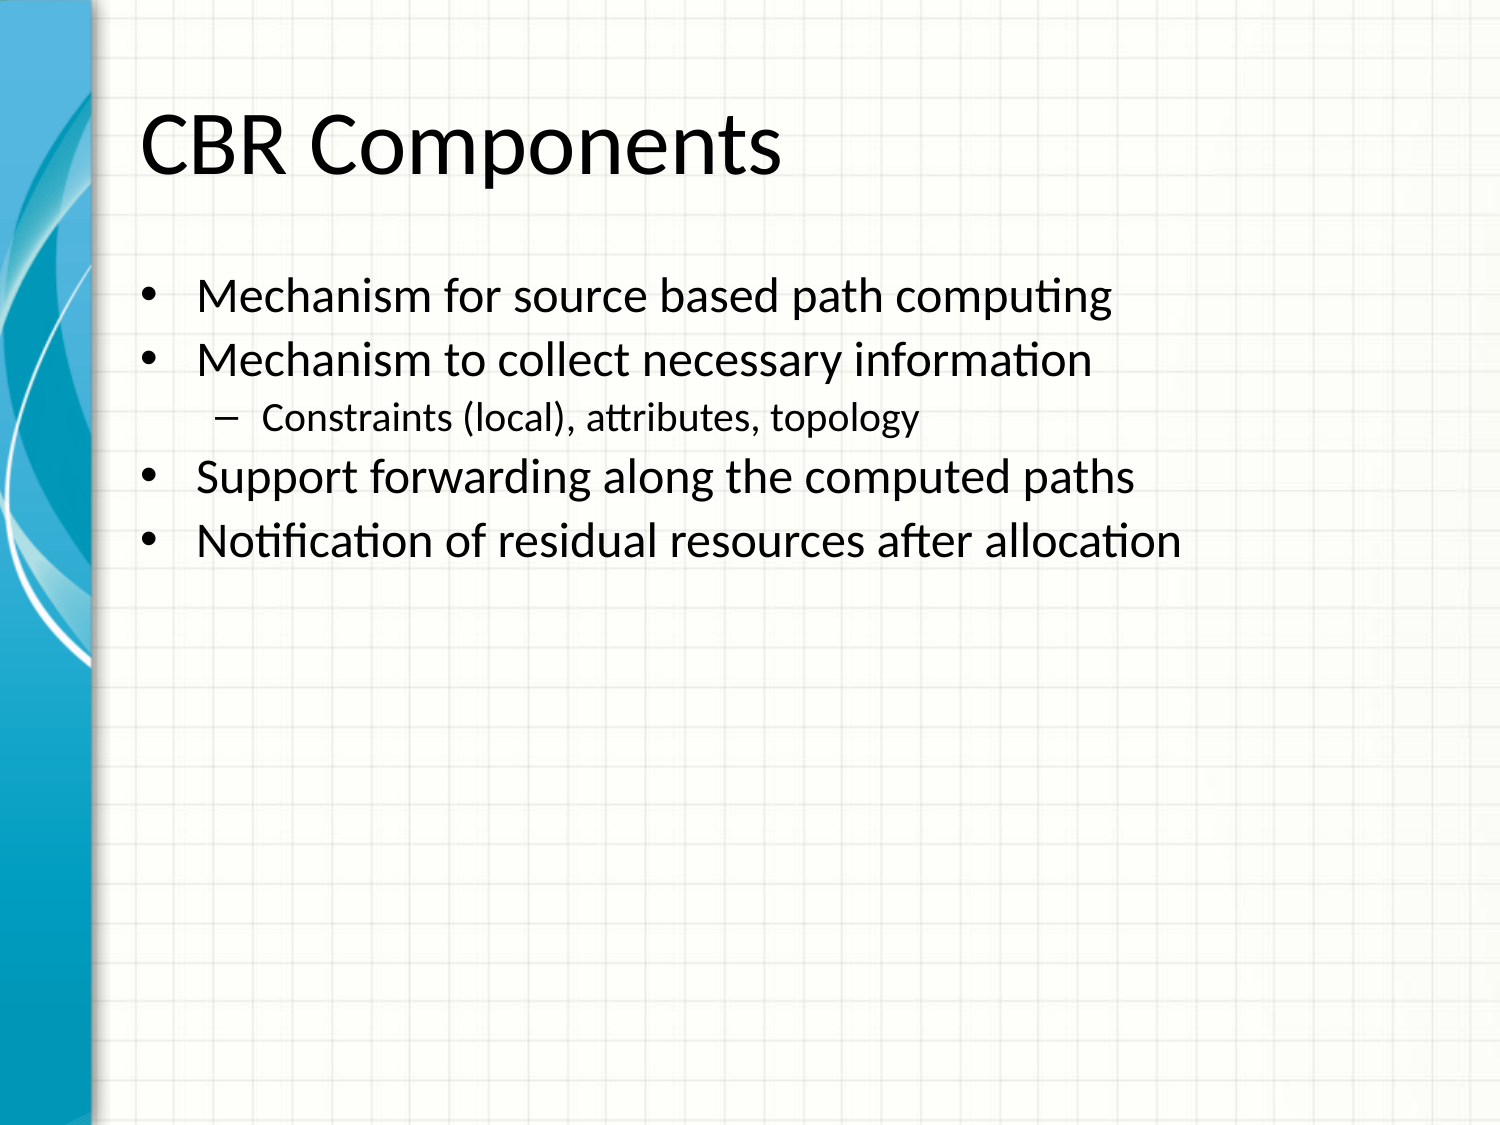

# CBR Components
Mechanism for source based path computing
Mechanism to collect necessary information
Constraints (local), attributes, topology
Support forwarding along the computed paths
Notification of residual resources after allocation